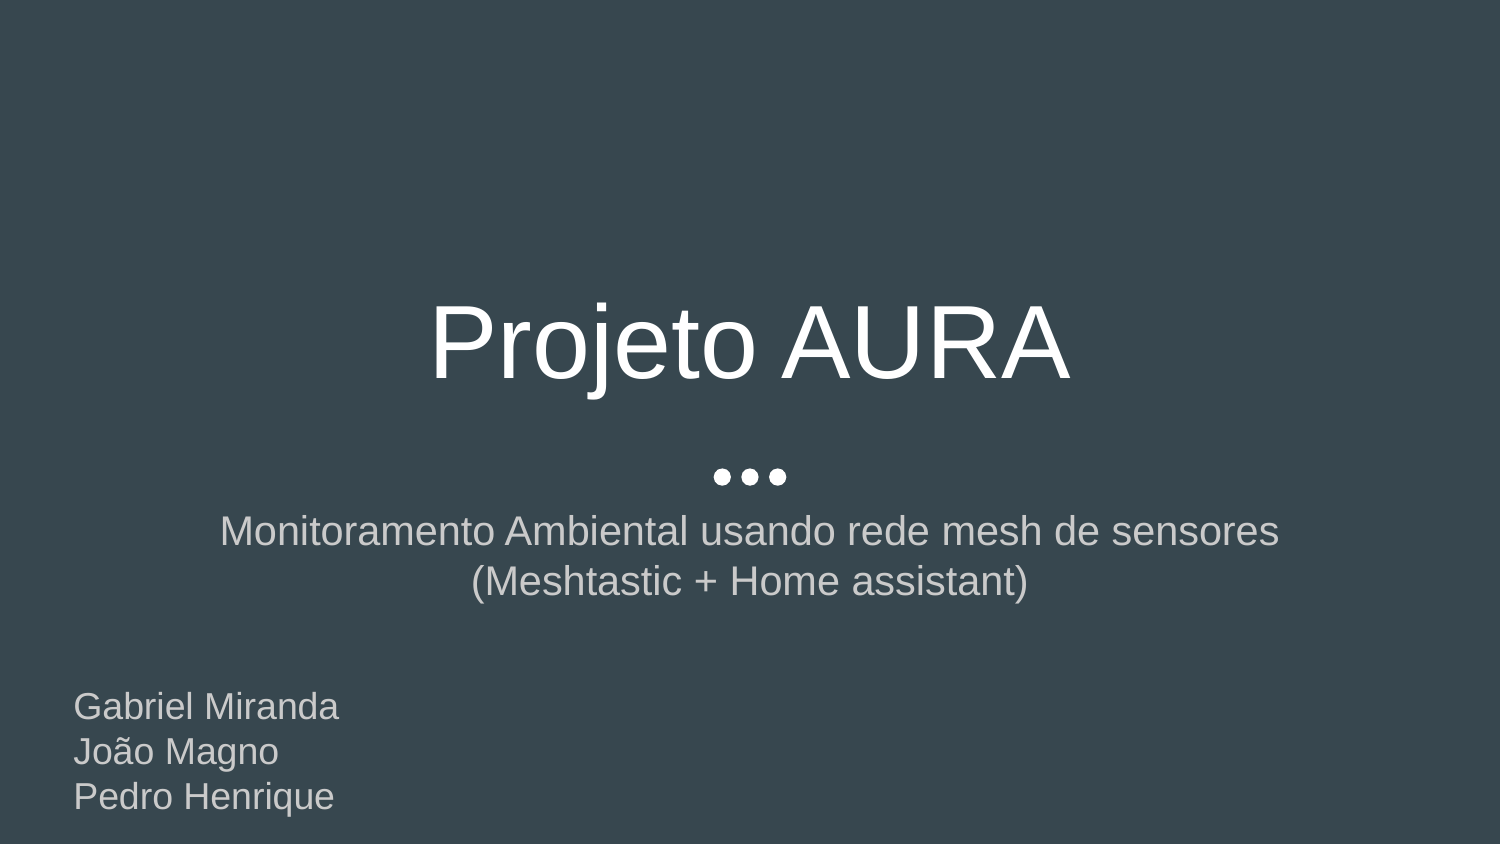

# Projeto AURA
Monitoramento Ambiental usando rede mesh de sensores
(Meshtastic + Home assistant)
Gabriel Miranda
João Magno
Pedro Henrique